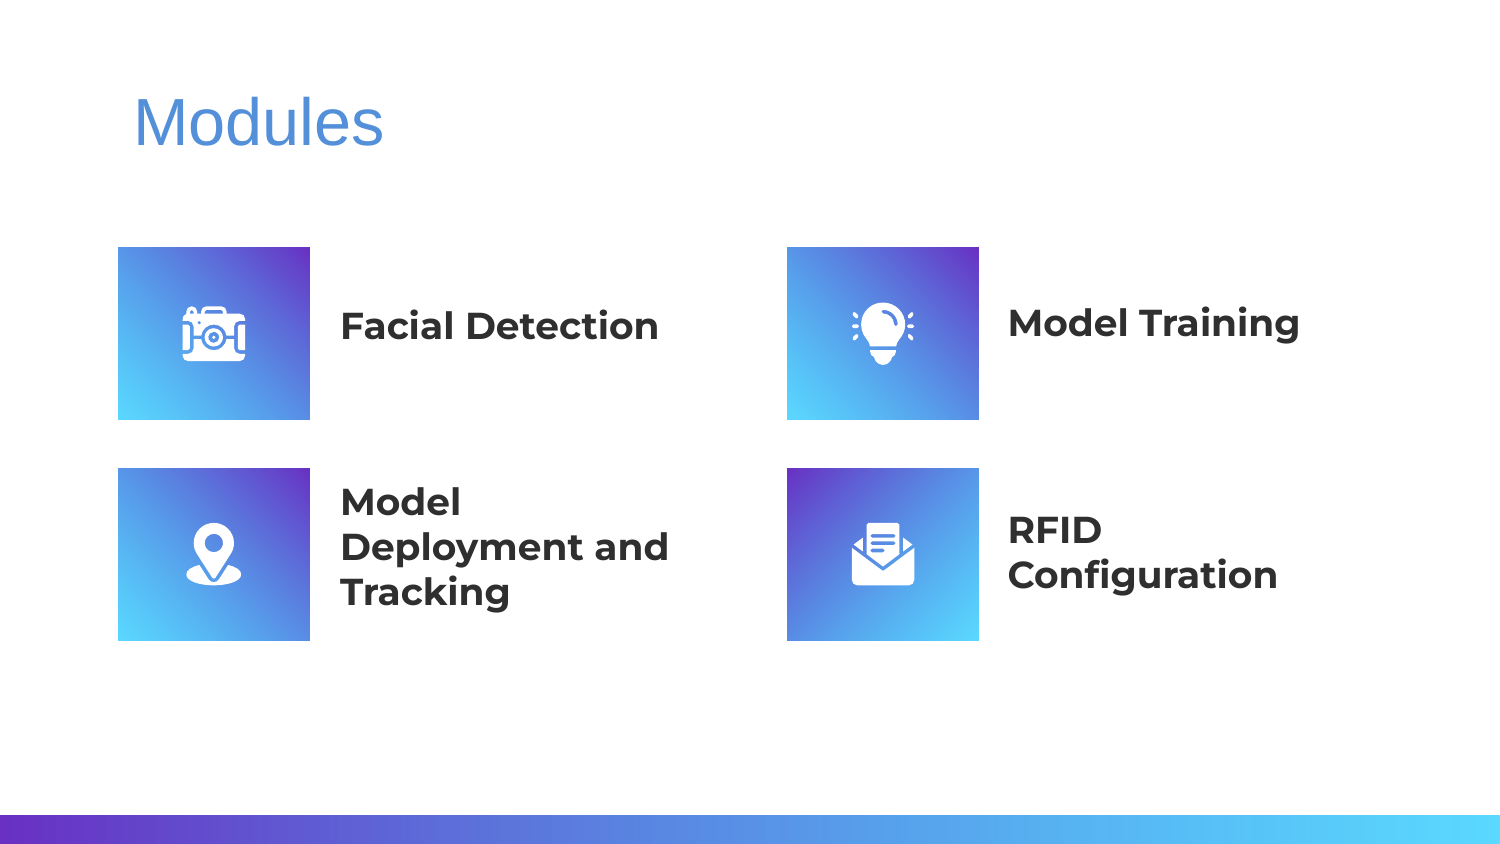

# Modules

Model Training
Facial Detection

RFID Configuration

Model Deployment and Tracking